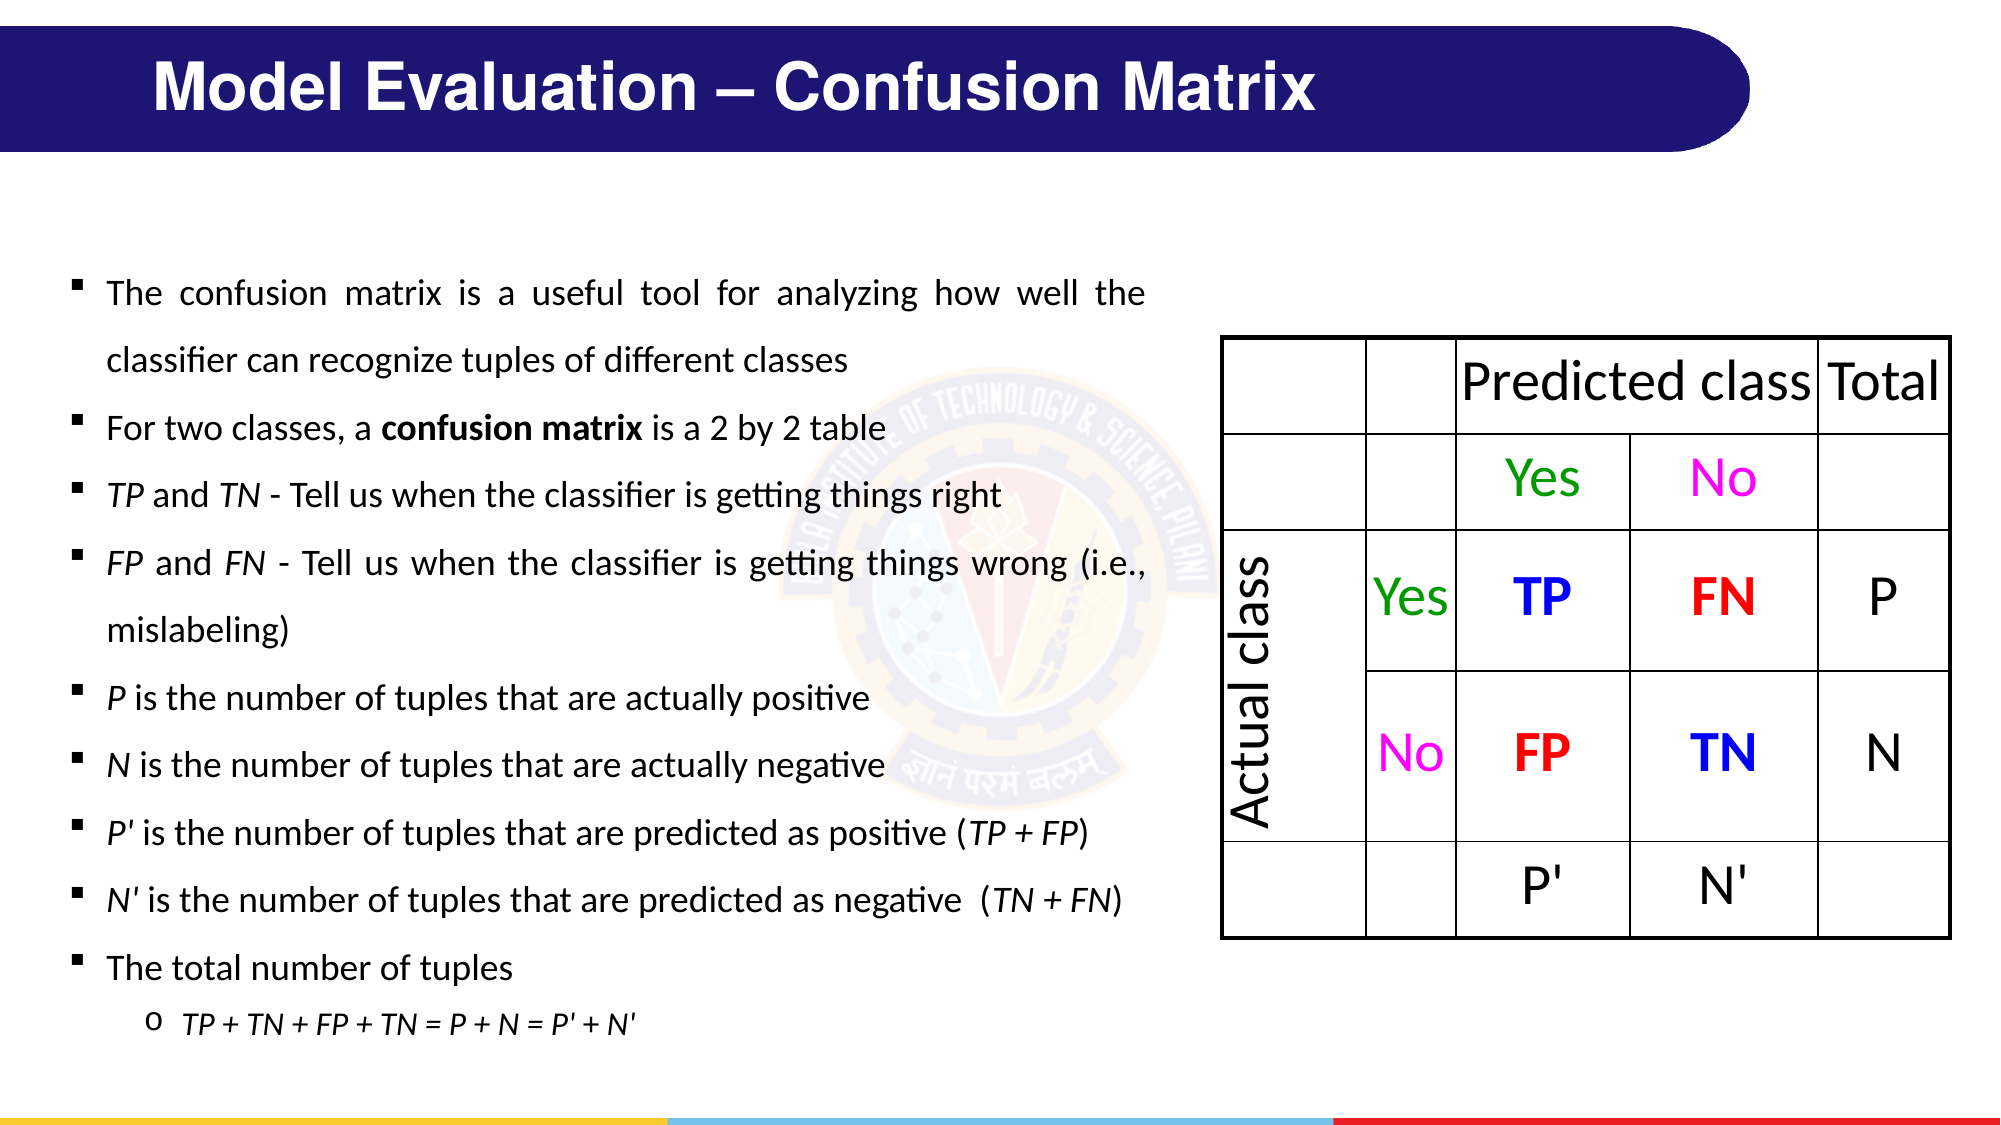

# Model Evaluation – Confusion Matrix
The confusion matrix is a useful tool for analyzing how well the classifier can recognize tuples of different classes
For two classes, a confusion matrix is a 2 by 2 table
TP and TN - Tell us when the classifier is getting things right
FP and FN - Tell us when the classifier is getting things wrong (i.e., mislabeling)
P is the number of tuples that are actually positive
N is the number of tuples that are actually negative
P' is the number of tuples that are predicted as positive (TP + FP)
N' is the number of tuples that are predicted as negative  (TN + FN)
The total number of tuples
TP + TN + FP + TN = P + N = P' + N'
|  |  | Predicted class |  | Total |
| --- | --- | --- | --- | --- |
|  |  | Yes | No |  |
| Actual class | Yes | TP | FN | P |
|  | No | FP | TN | N |
|  |  | P' | N' |  |